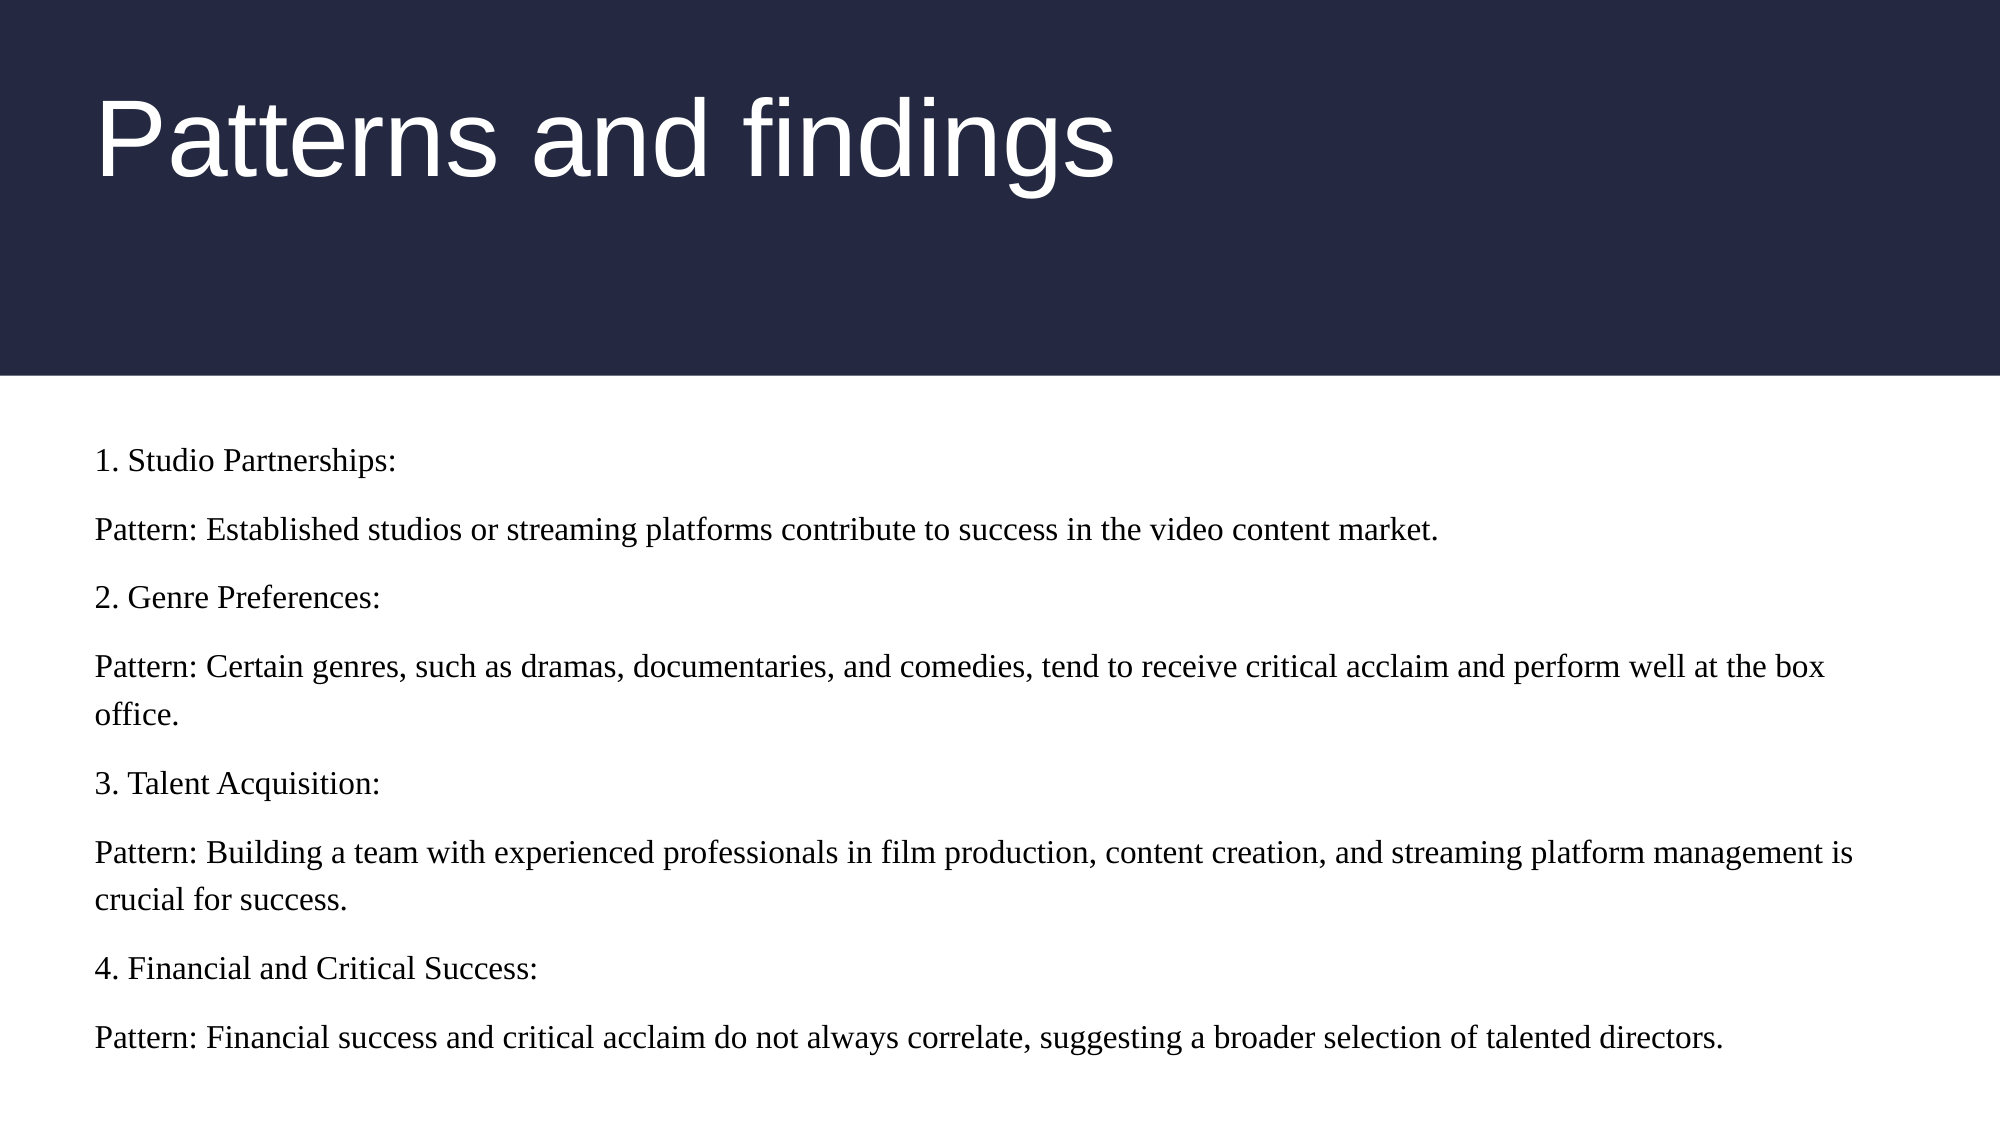

# Patterns and findings
1. Studio Partnerships:
Pattern: Established studios or streaming platforms contribute to success in the video content market.
2. Genre Preferences:
Pattern: Certain genres, such as dramas, documentaries, and comedies, tend to receive critical acclaim and perform well at the box office.
3. Talent Acquisition:
Pattern: Building a team with experienced professionals in film production, content creation, and streaming platform management is crucial for success.
4. Financial and Critical Success:
Pattern: Financial success and critical acclaim do not always correlate, suggesting a broader selection of talented directors.